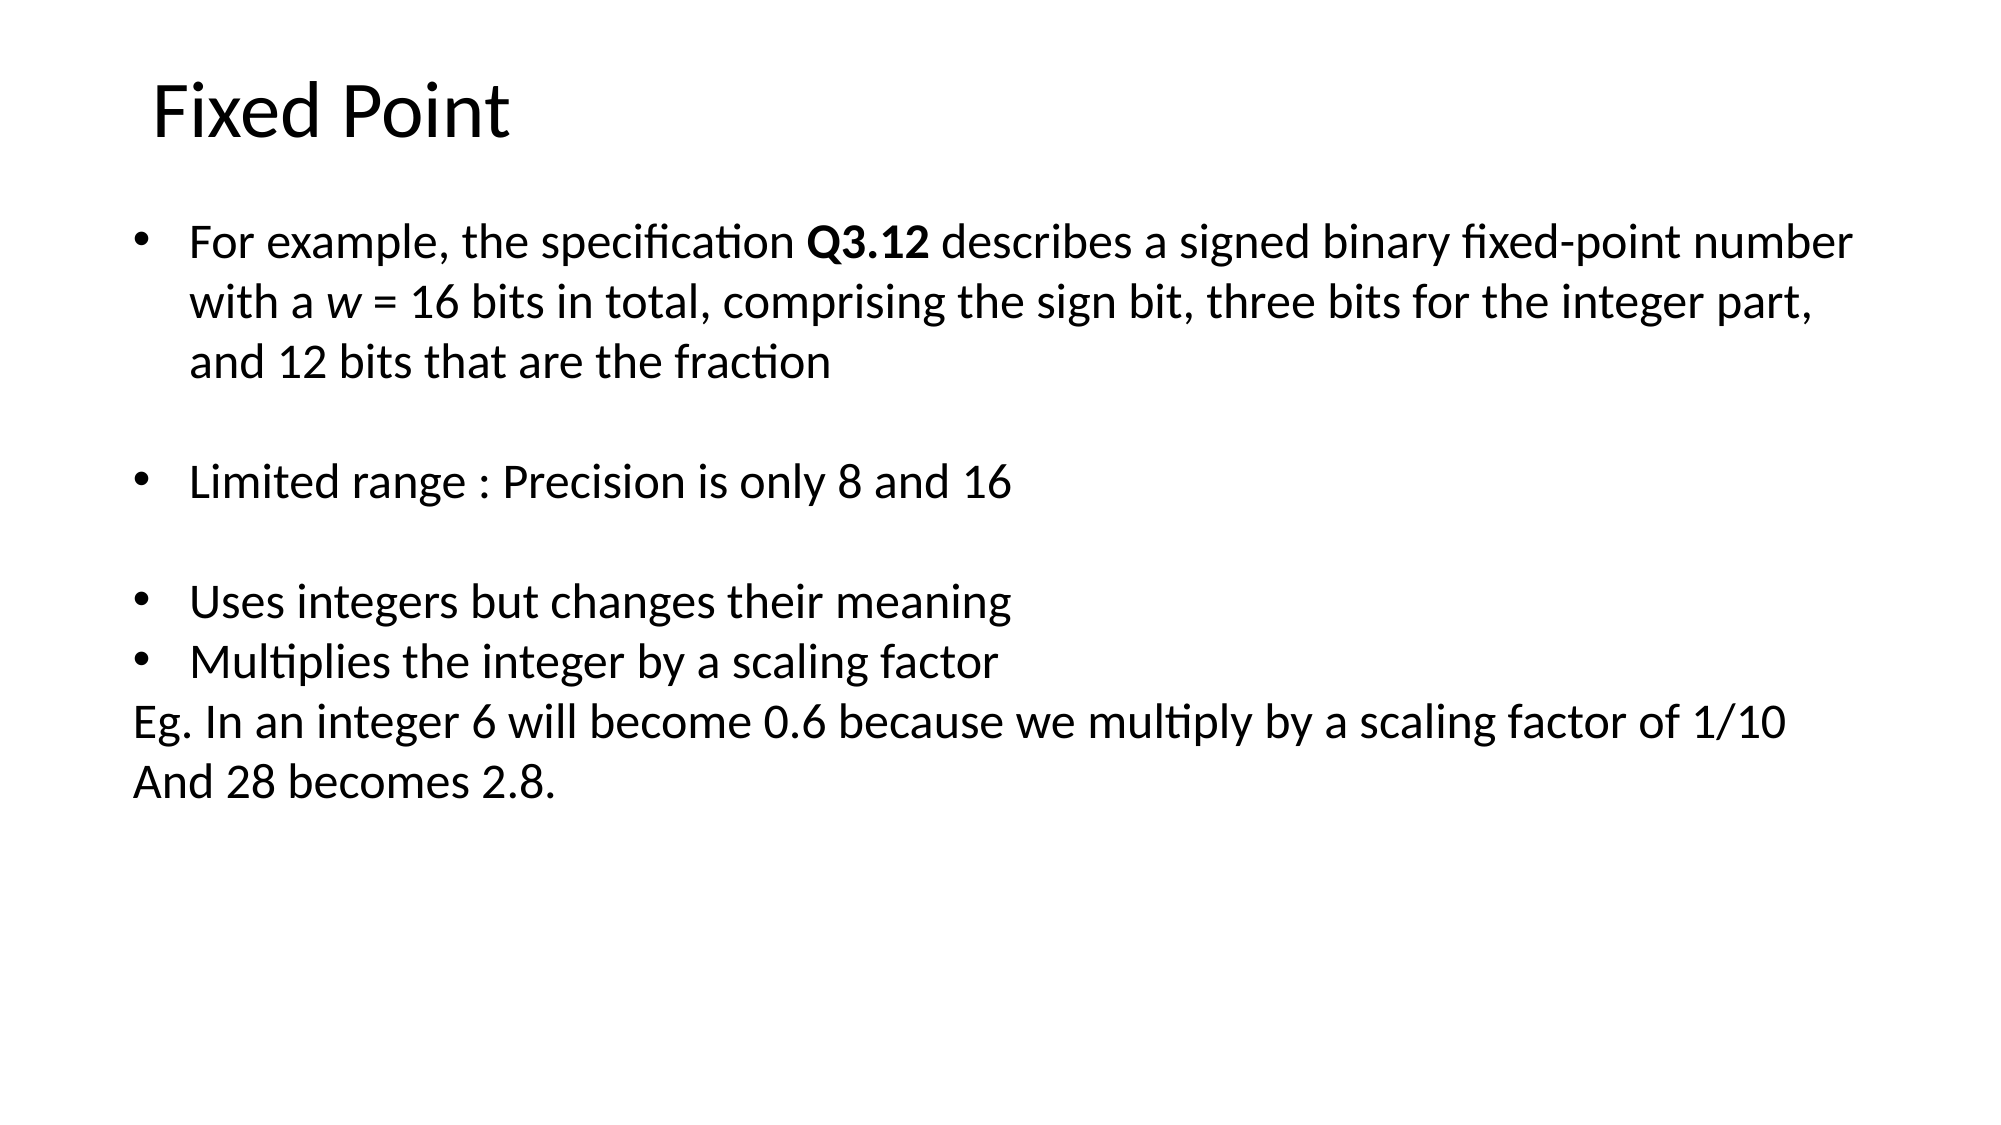

# Fixed Point
For example, the specification Q3.12 describes a signed binary fixed-point number with a w = 16 bits in total, comprising the sign bit, three bits for the integer part, and 12 bits that are the fraction

Limited range : Precision is only 8 and 16

Uses integers but changes their meaning
Multiplies the integer by a scaling factor
Eg. In an integer 6 will become 0.6 because we multiply by a scaling factor of 1/10
And 28 becomes 2.8.